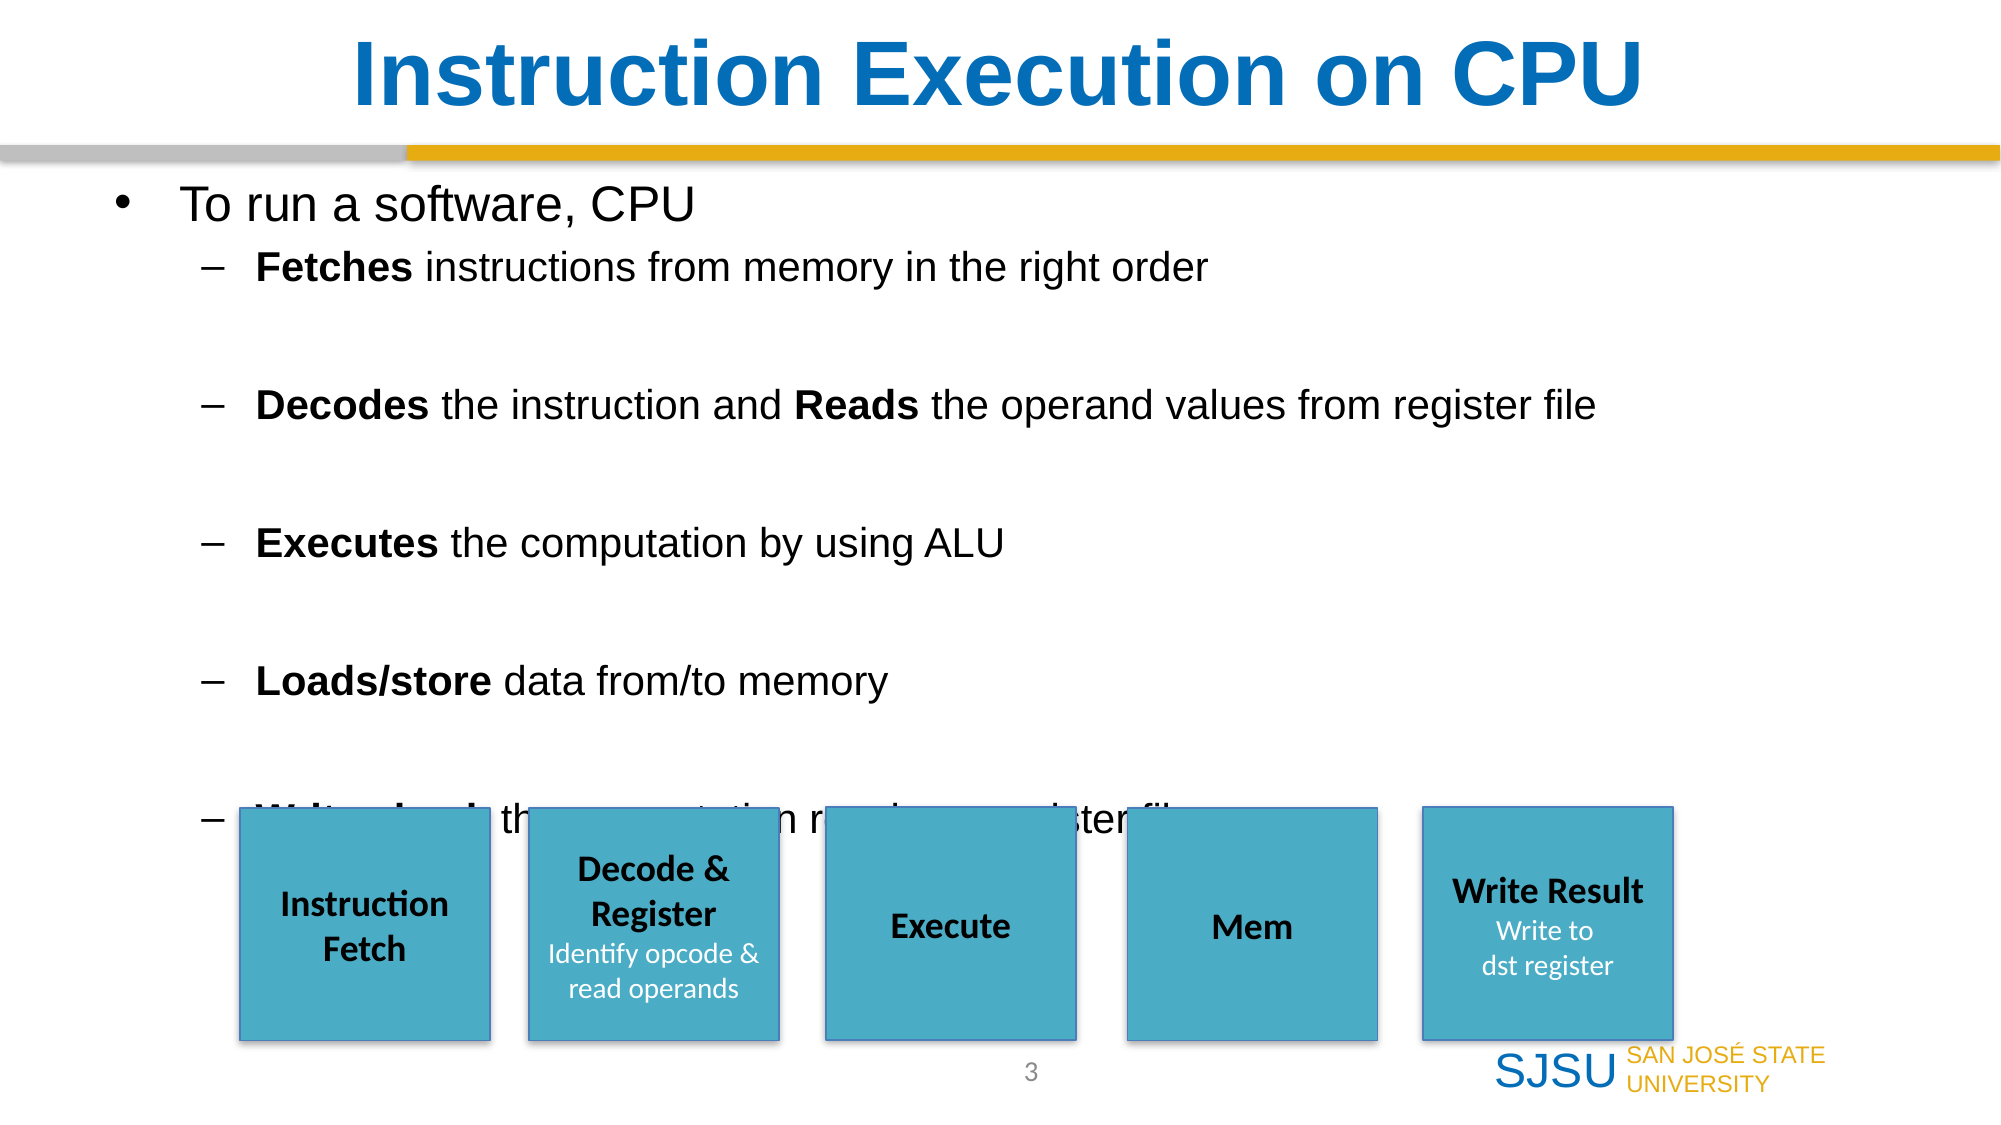

# Instruction Execution on CPU
To run a software, CPU
Fetches instructions from memory in the right order

Decodes the instruction and Reads the operand values from register file

Executes the computation by using ALU

Loads/store data from/to memory

Writes back the computation results to register file

Write Result
Write to
dst register
Execute
Instruction Fetch
Decode & Register
Identify opcode & read operands
Mem
3